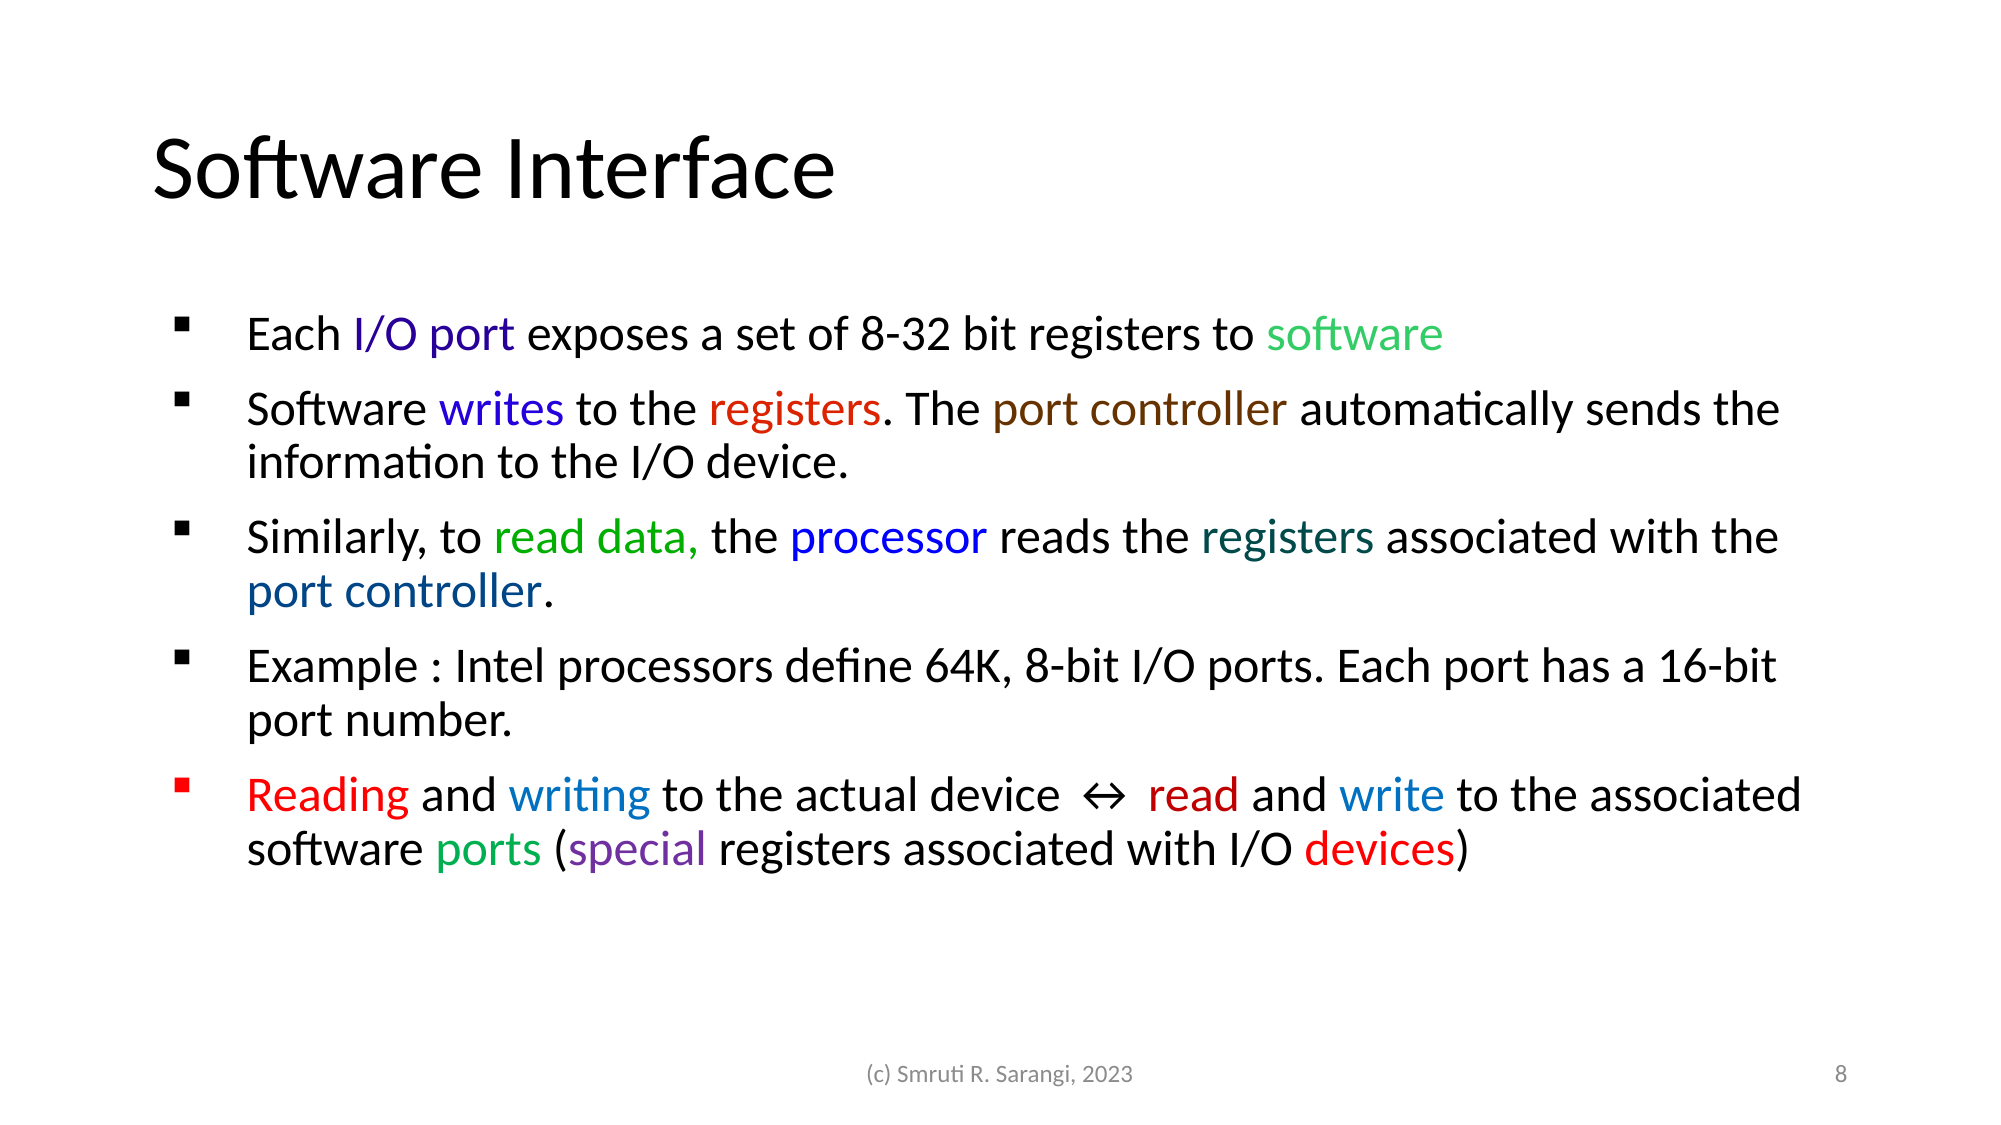

# Software Interface
Each I/O port exposes a set of 8-32 bit registers to software
Software writes to the registers. The port controller automatically sends the information to the I/O device.
Similarly, to read data, the processor reads the registers associated with the port controller.
Example : Intel processors define 64K, 8-bit I/O ports. Each port has a 16-bit port number.
Reading and writing to the actual device ↔ read and write to the associated software ports (special registers associated with I/O devices)

(c) Smruti R. Sarangi, 2023
8